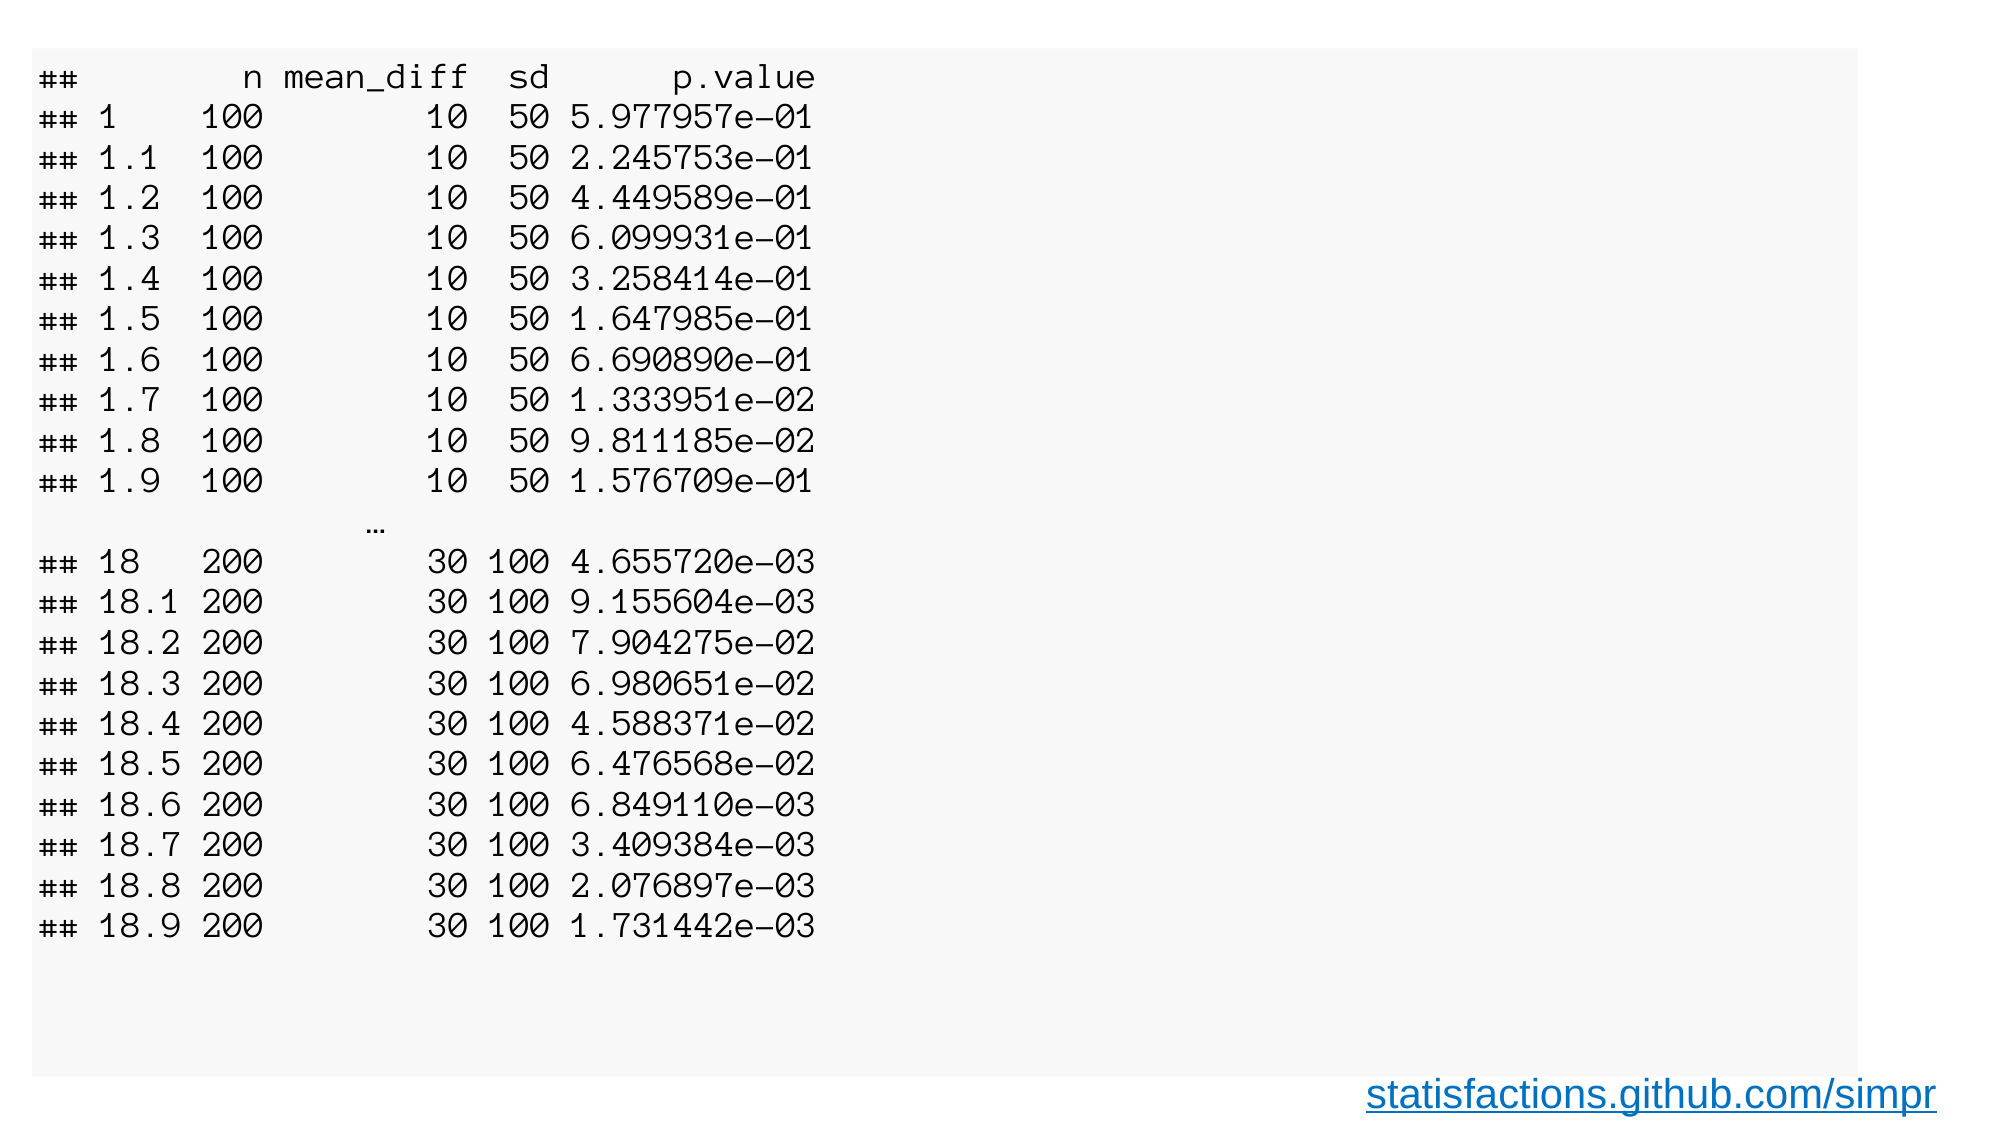

##        n mean_diff  sd      p.value ## 1    100        10  50 5.977957e-01 ## 1.1  100        10  50 2.245753e-01 ## 1.2  100        10  50 4.449589e-01 ## 1.3  100        10  50 6.099931e-01 ## 1.4  100        10  50 3.258414e-01 ## 1.5  100        10  50 1.647985e-01 ## 1.6  100        10  50 6.690890e-01 ## 1.7  100        10  50 1.333951e-02 ## 1.8  100        10  50 9.811185e-02 ## 1.9  100        10  50 1.576709e-01 … ## 18   200        30 100 4.655720e-03 ## 18.1 200        30 100 9.155604e-03 ## 18.2 200        30 100 7.904275e-02 ## 18.3 200        30 100 6.980651e-02 ## 18.4 200        30 100 4.588371e-02 ## 18.5 200        30 100 6.476568e-02 ## 18.6 200        30 100 6.849110e-03 ## 18.7 200        30 100 3.409384e-03 ## 18.8 200        30 100 2.076897e-03 ## 18.9 200        30 100 1.731442e-03

#

statisfactions.github.com/simpr